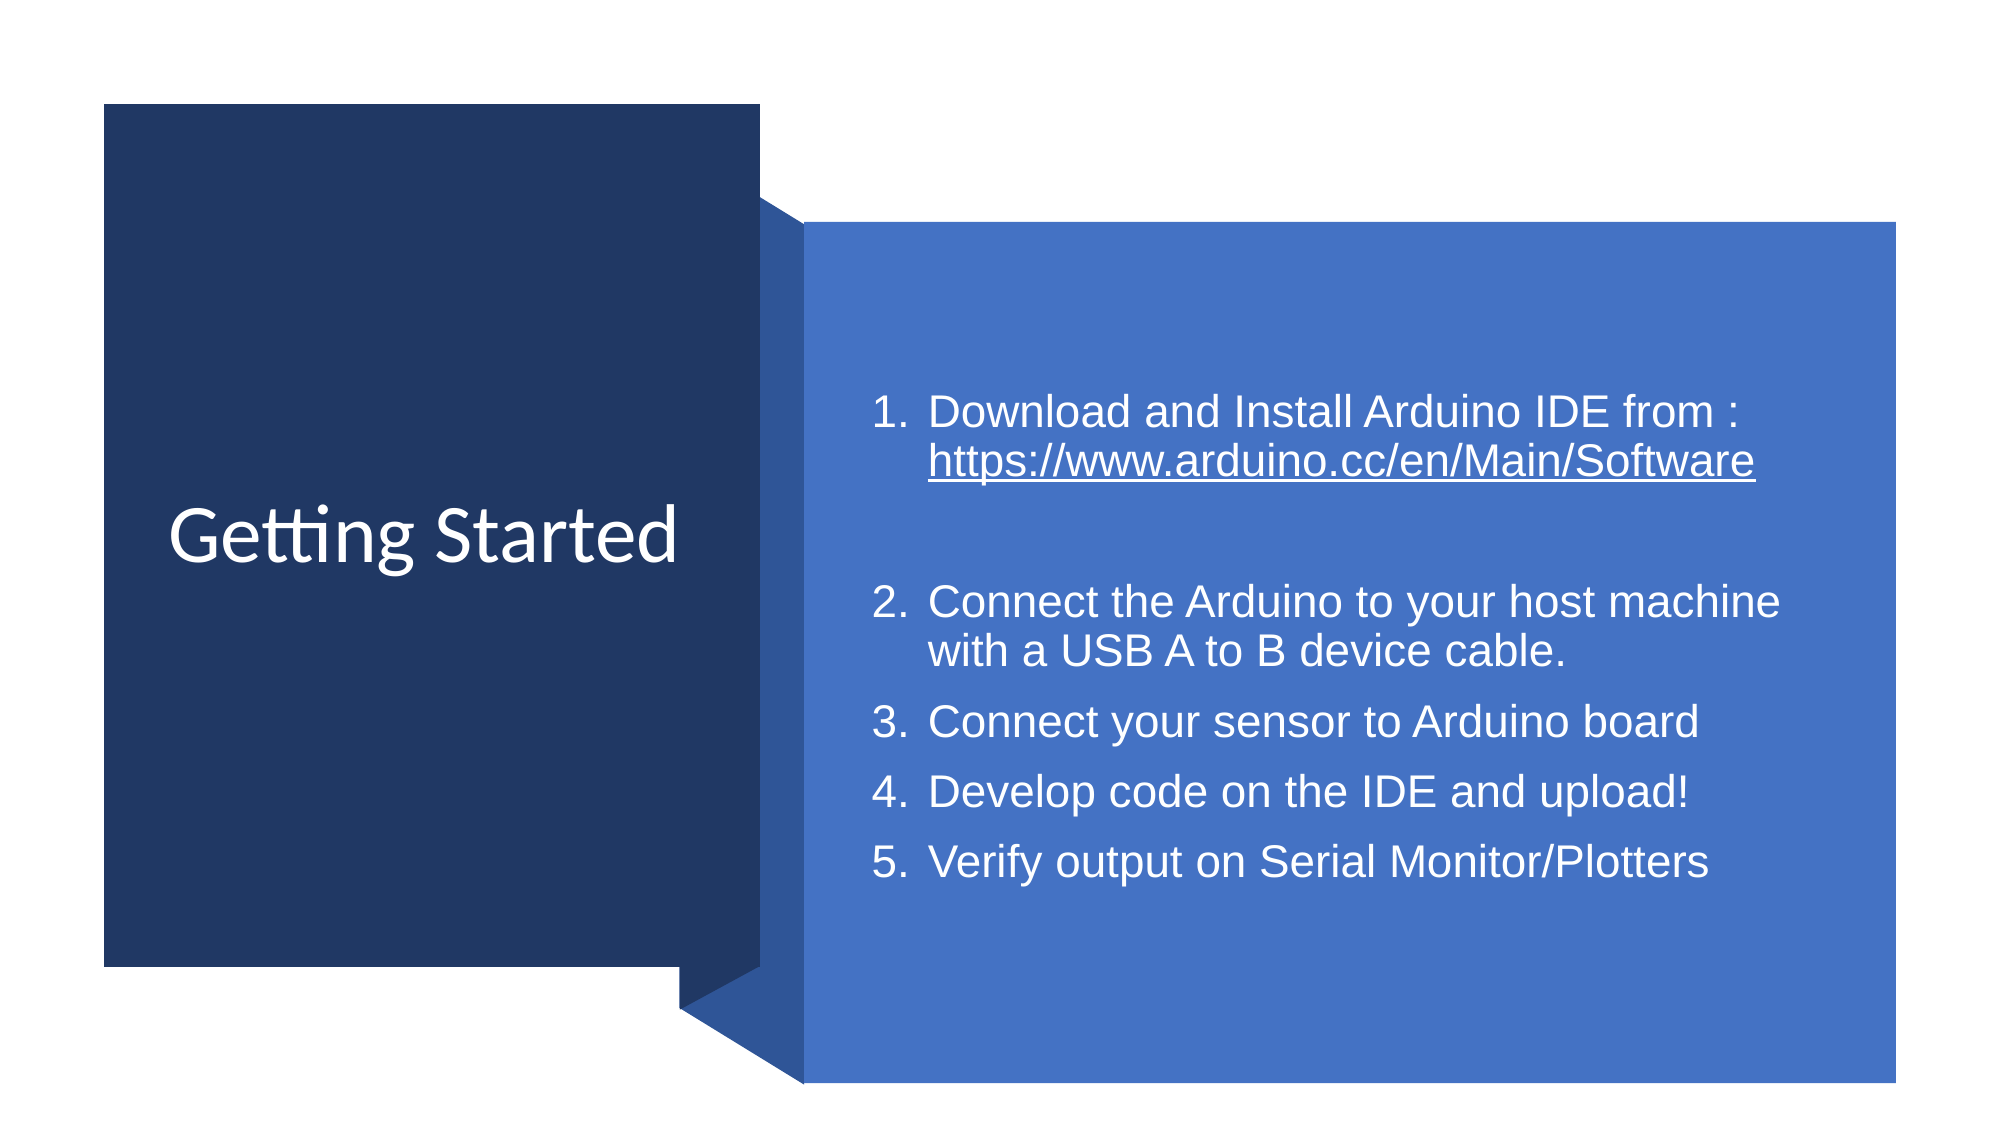

# Getting Started

Download and Install Arduino IDE from :  https://www.arduino.cc/en/Main/Software

Connect the Arduino to your host machine with a USB A to B device cable.
Connect your sensor to Arduino board
Develop code on the IDE and upload!
Verify output on Serial Monitor/Plotters